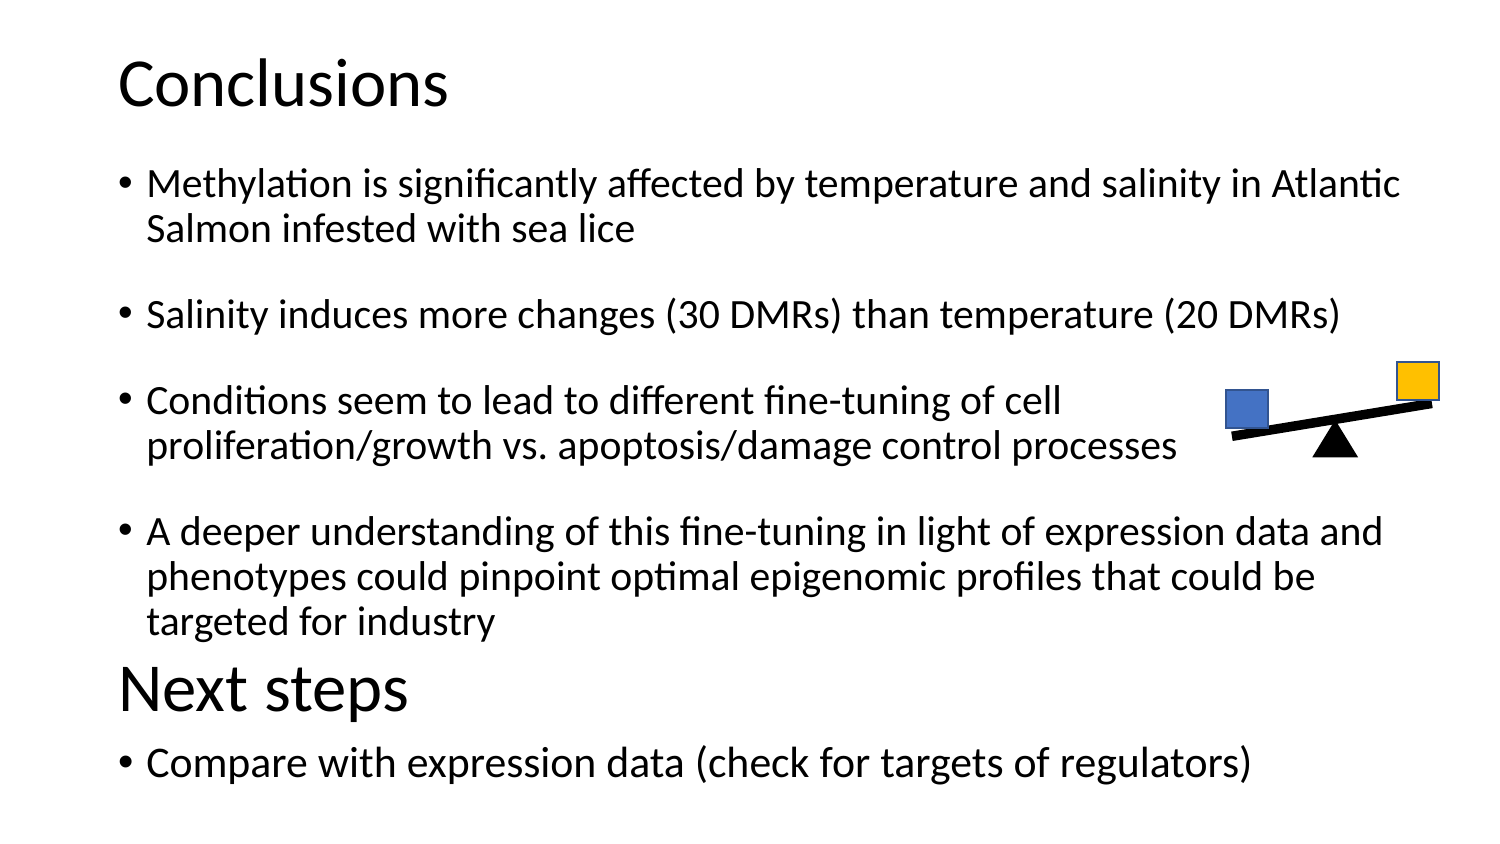

# Conclusions
Methylation is significantly affected by temperature and salinity in Atlantic Salmon infested with sea lice
Salinity induces more changes (30 DMRs) than temperature (20 DMRs)
Conditions seem to lead to different fine-tuning of cell proliferation/growth vs. apoptosis/damage control processes
A deeper understanding of this fine-tuning in light of expression data and phenotypes could pinpoint optimal epigenomic profiles that could be targeted for industry

Next steps
Compare with expression data (check for targets of regulators)